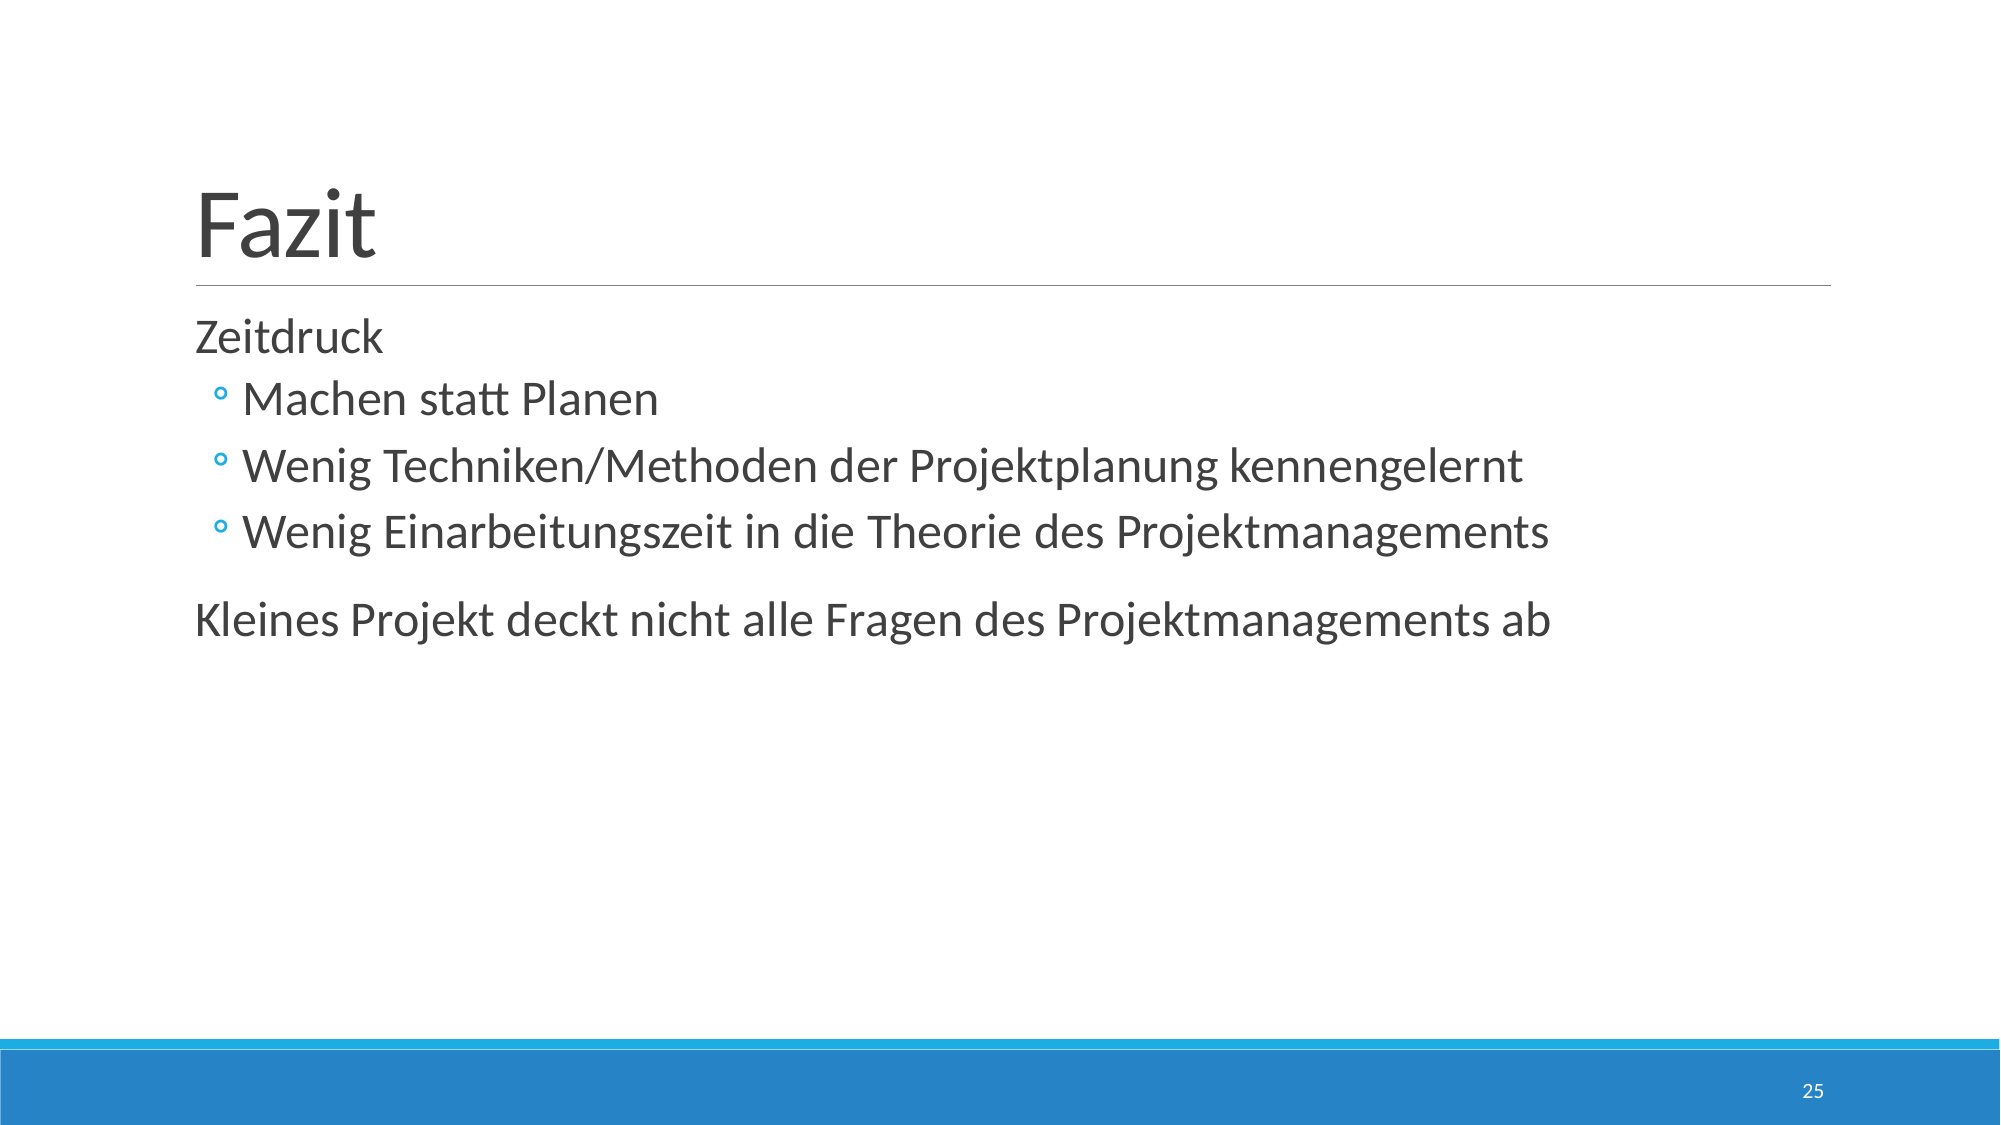

# Fazit
Zeitdruck
Machen statt Planen
Wenig Techniken/Methoden der Projektplanung kennengelernt
Wenig Einarbeitungszeit in die Theorie des Projektmanagements
Kleines Projekt deckt nicht alle Fragen des Projektmanagements ab

25